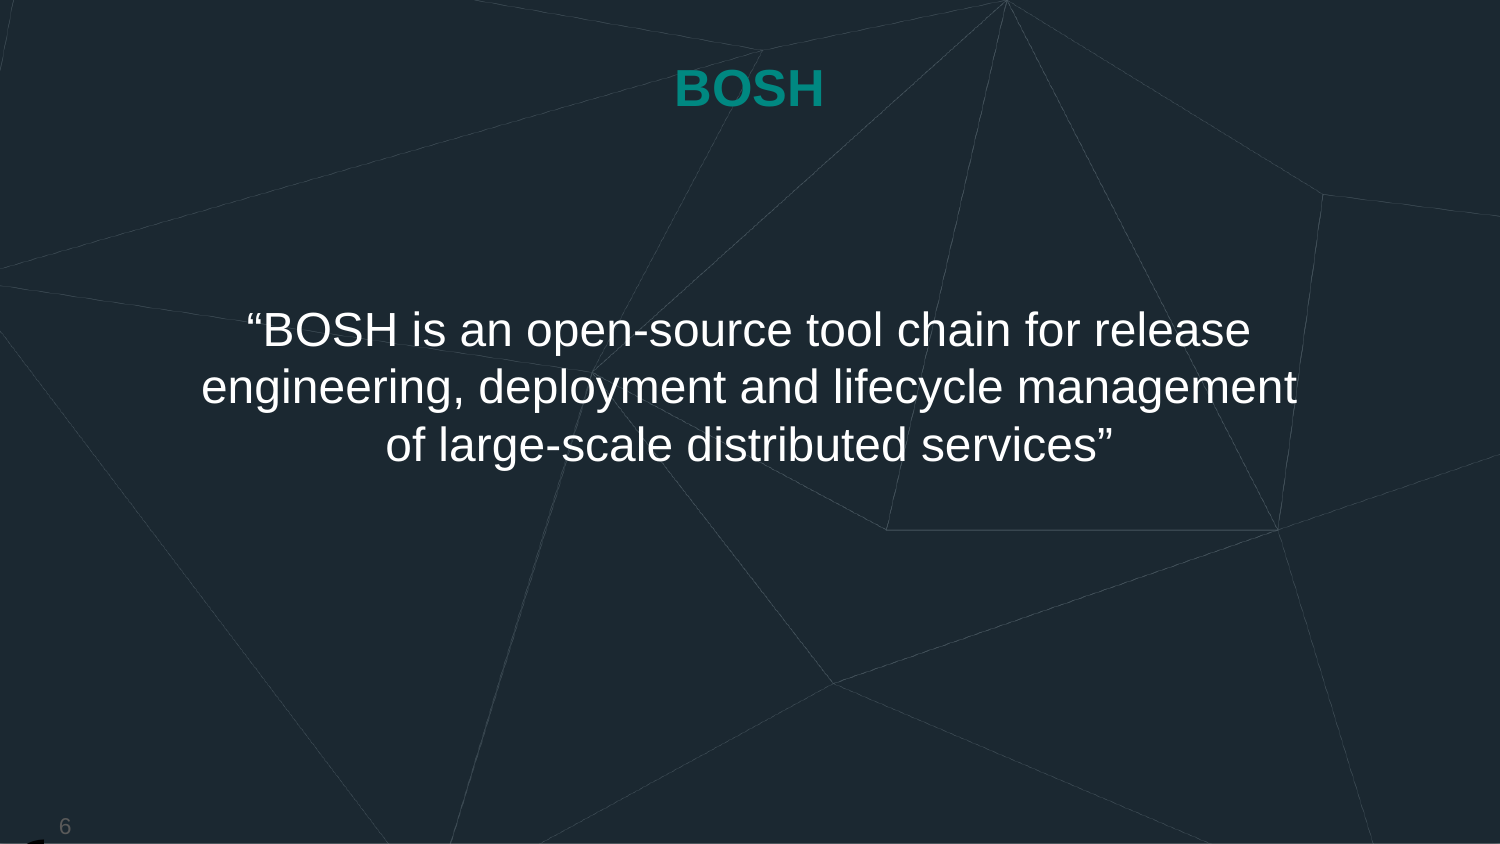

# BOSH
“BOSH is an open-source tool chain for release engineering, deployment and lifecycle management of large-scale distributed services”
6
6